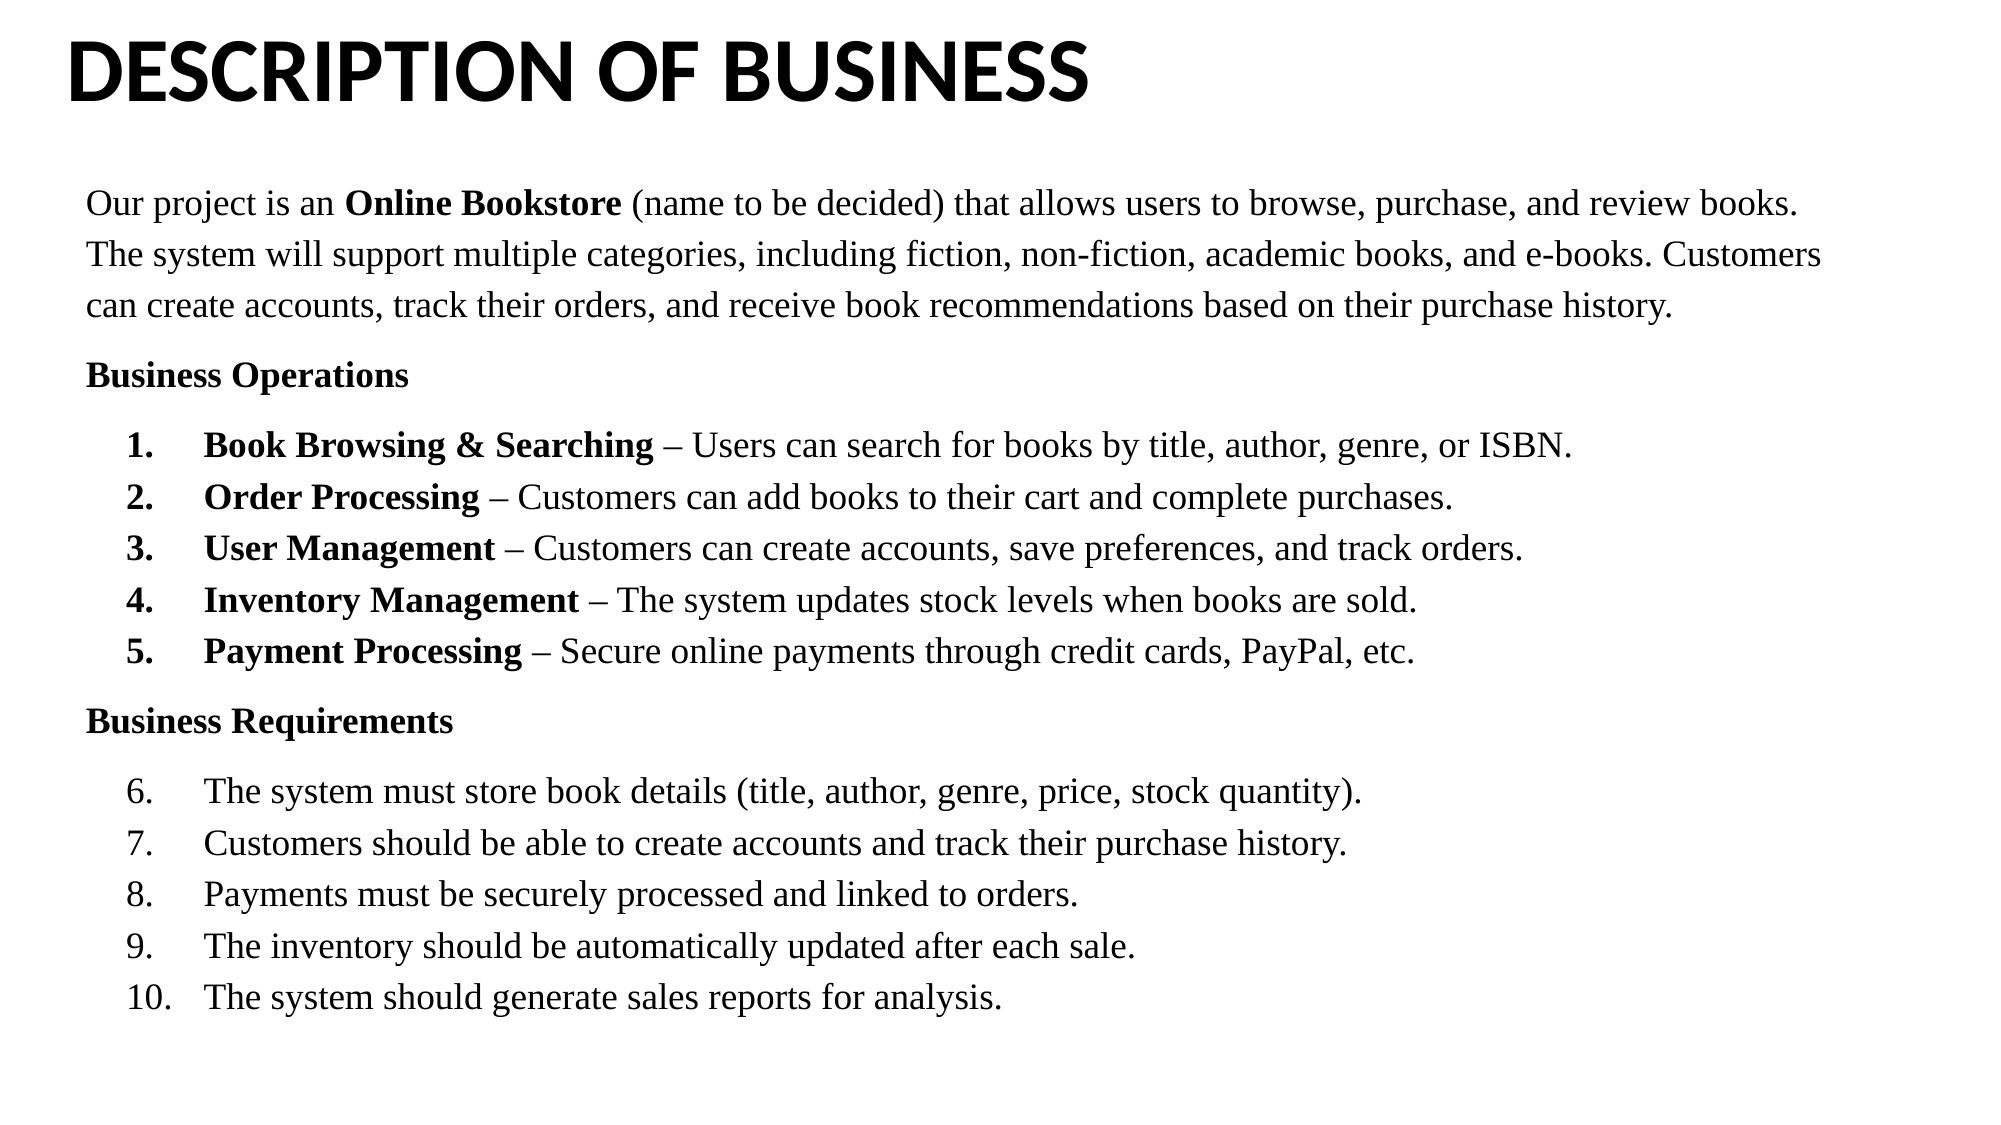

# DESCRIPTION OF BUSINESS
Our project is an Online Bookstore (name to be decided) that allows users to browse, purchase, and review books. The system will support multiple categories, including fiction, non-fiction, academic books, and e-books. Customers can create accounts, track their orders, and receive book recommendations based on their purchase history.
Business Operations
Book Browsing & Searching – Users can search for books by title, author, genre, or ISBN.
Order Processing – Customers can add books to their cart and complete purchases.
User Management – Customers can create accounts, save preferences, and track orders.
Inventory Management – The system updates stock levels when books are sold.
Payment Processing – Secure online payments through credit cards, PayPal, etc.
Business Requirements
The system must store book details (title, author, genre, price, stock quantity).
Customers should be able to create accounts and track their purchase history.
Payments must be securely processed and linked to orders.
The inventory should be automatically updated after each sale.
The system should generate sales reports for analysis.